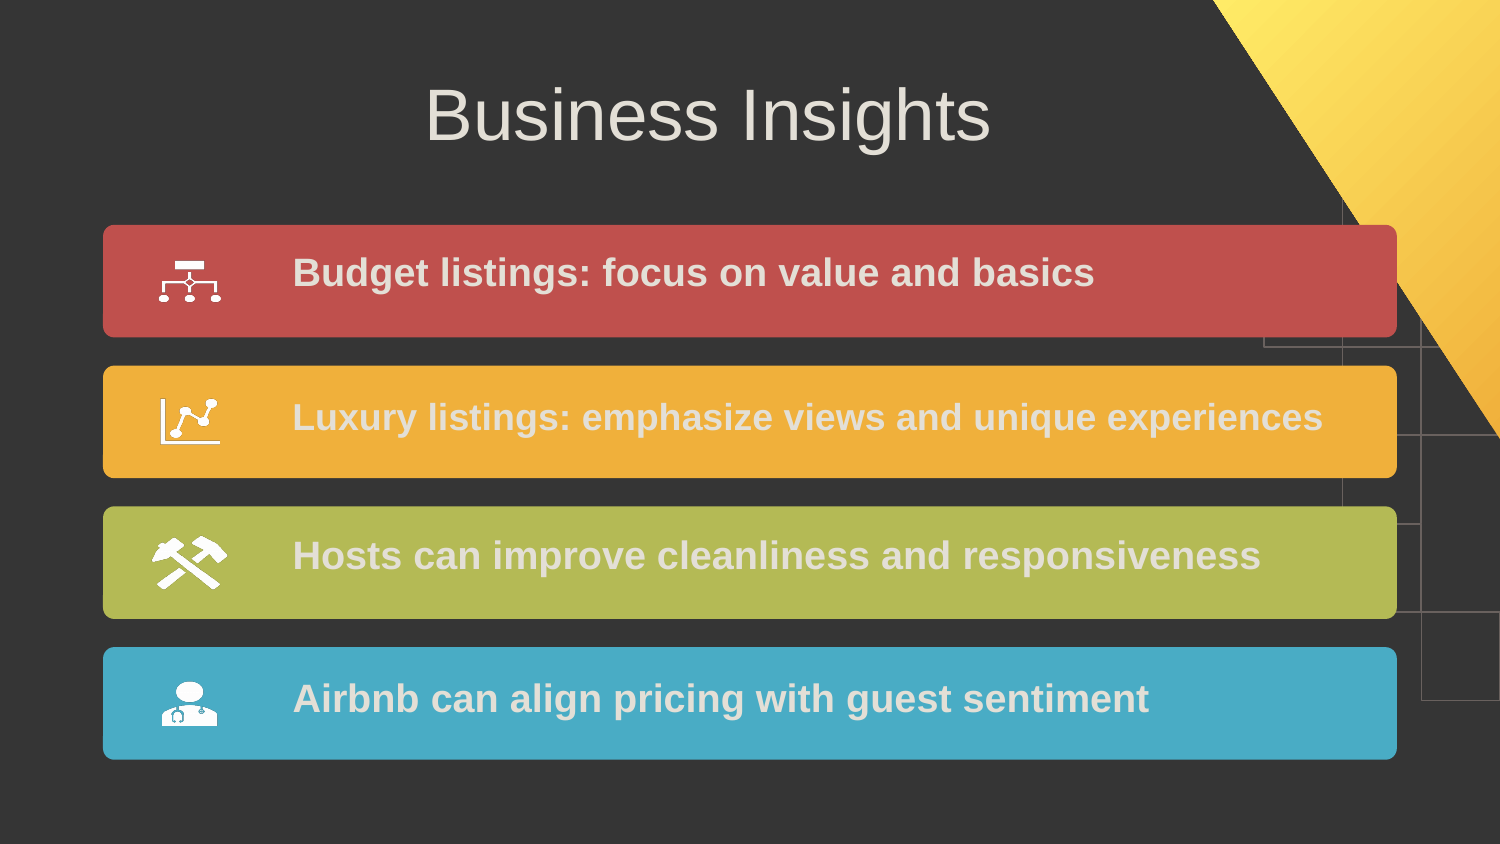

Business Insights

Budget listings: focus on value and basics

Luxury listings: emphasize views and unique experiences

Hosts can improve cleanliness and responsiveness

Airbnb can align pricing with guest sentiment